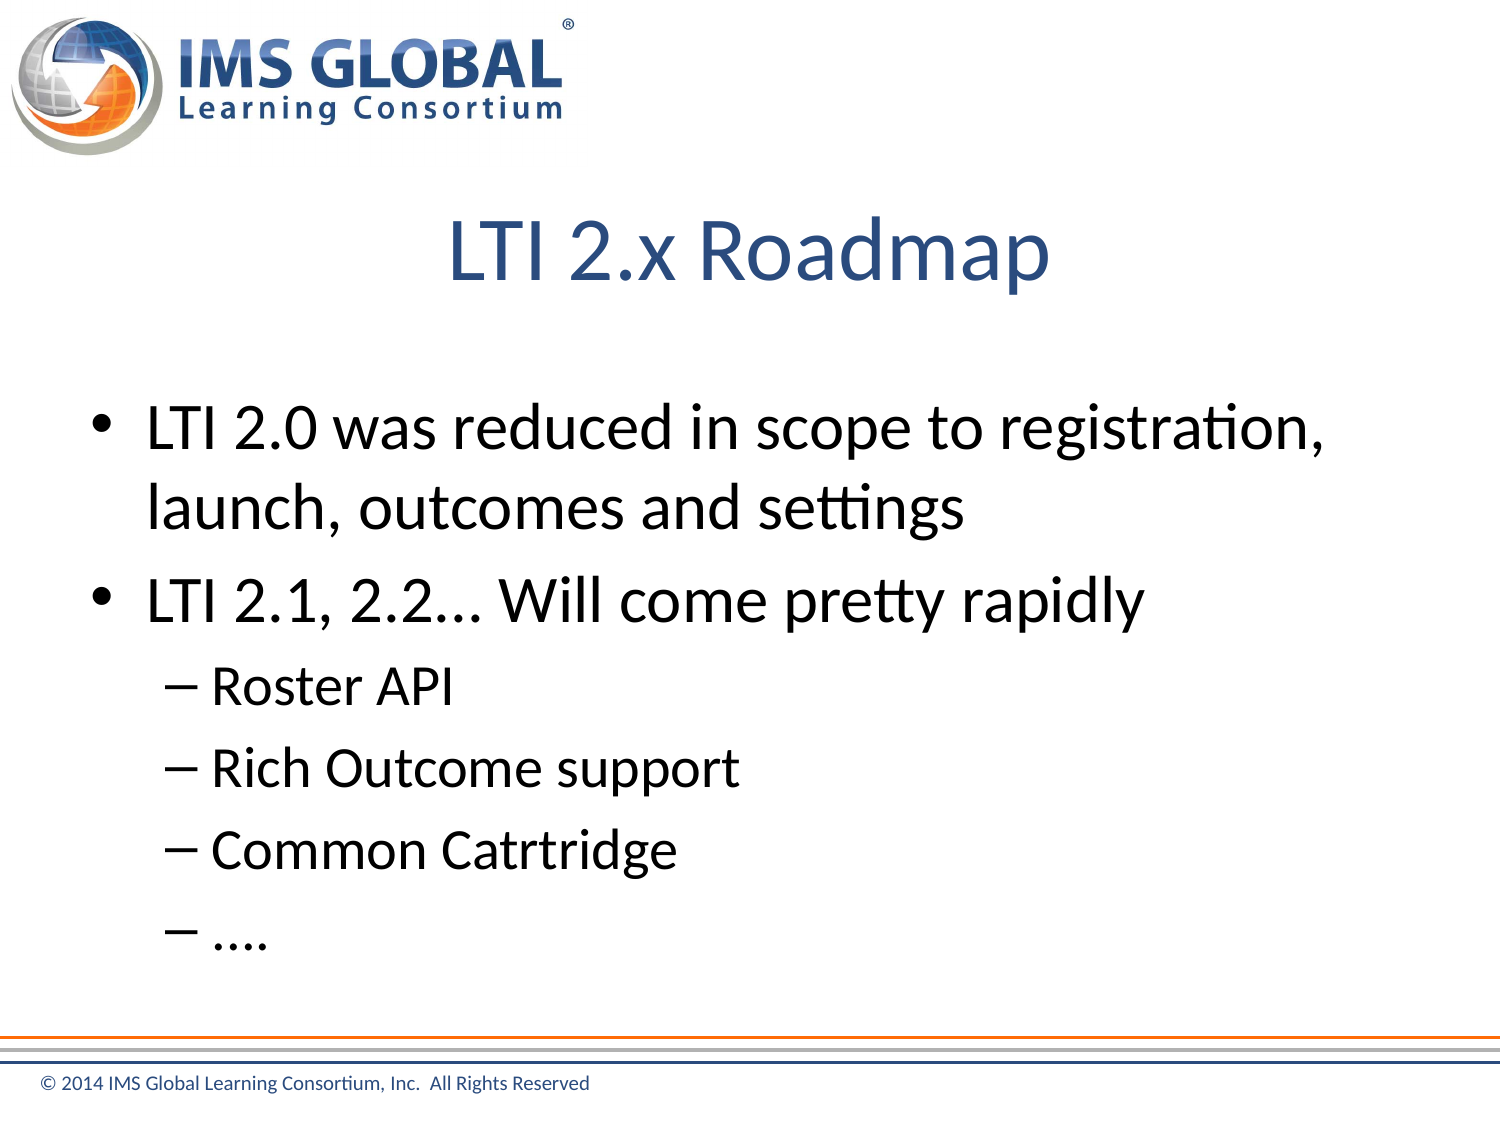

# LTI 2.x Roadmap
LTI 2.0 was reduced in scope to registration,  launch, outcomes and settings
LTI 2.1, 2.2... Will come pretty rapidly
Roster API
Rich Outcome support
Common Catrtridge
....